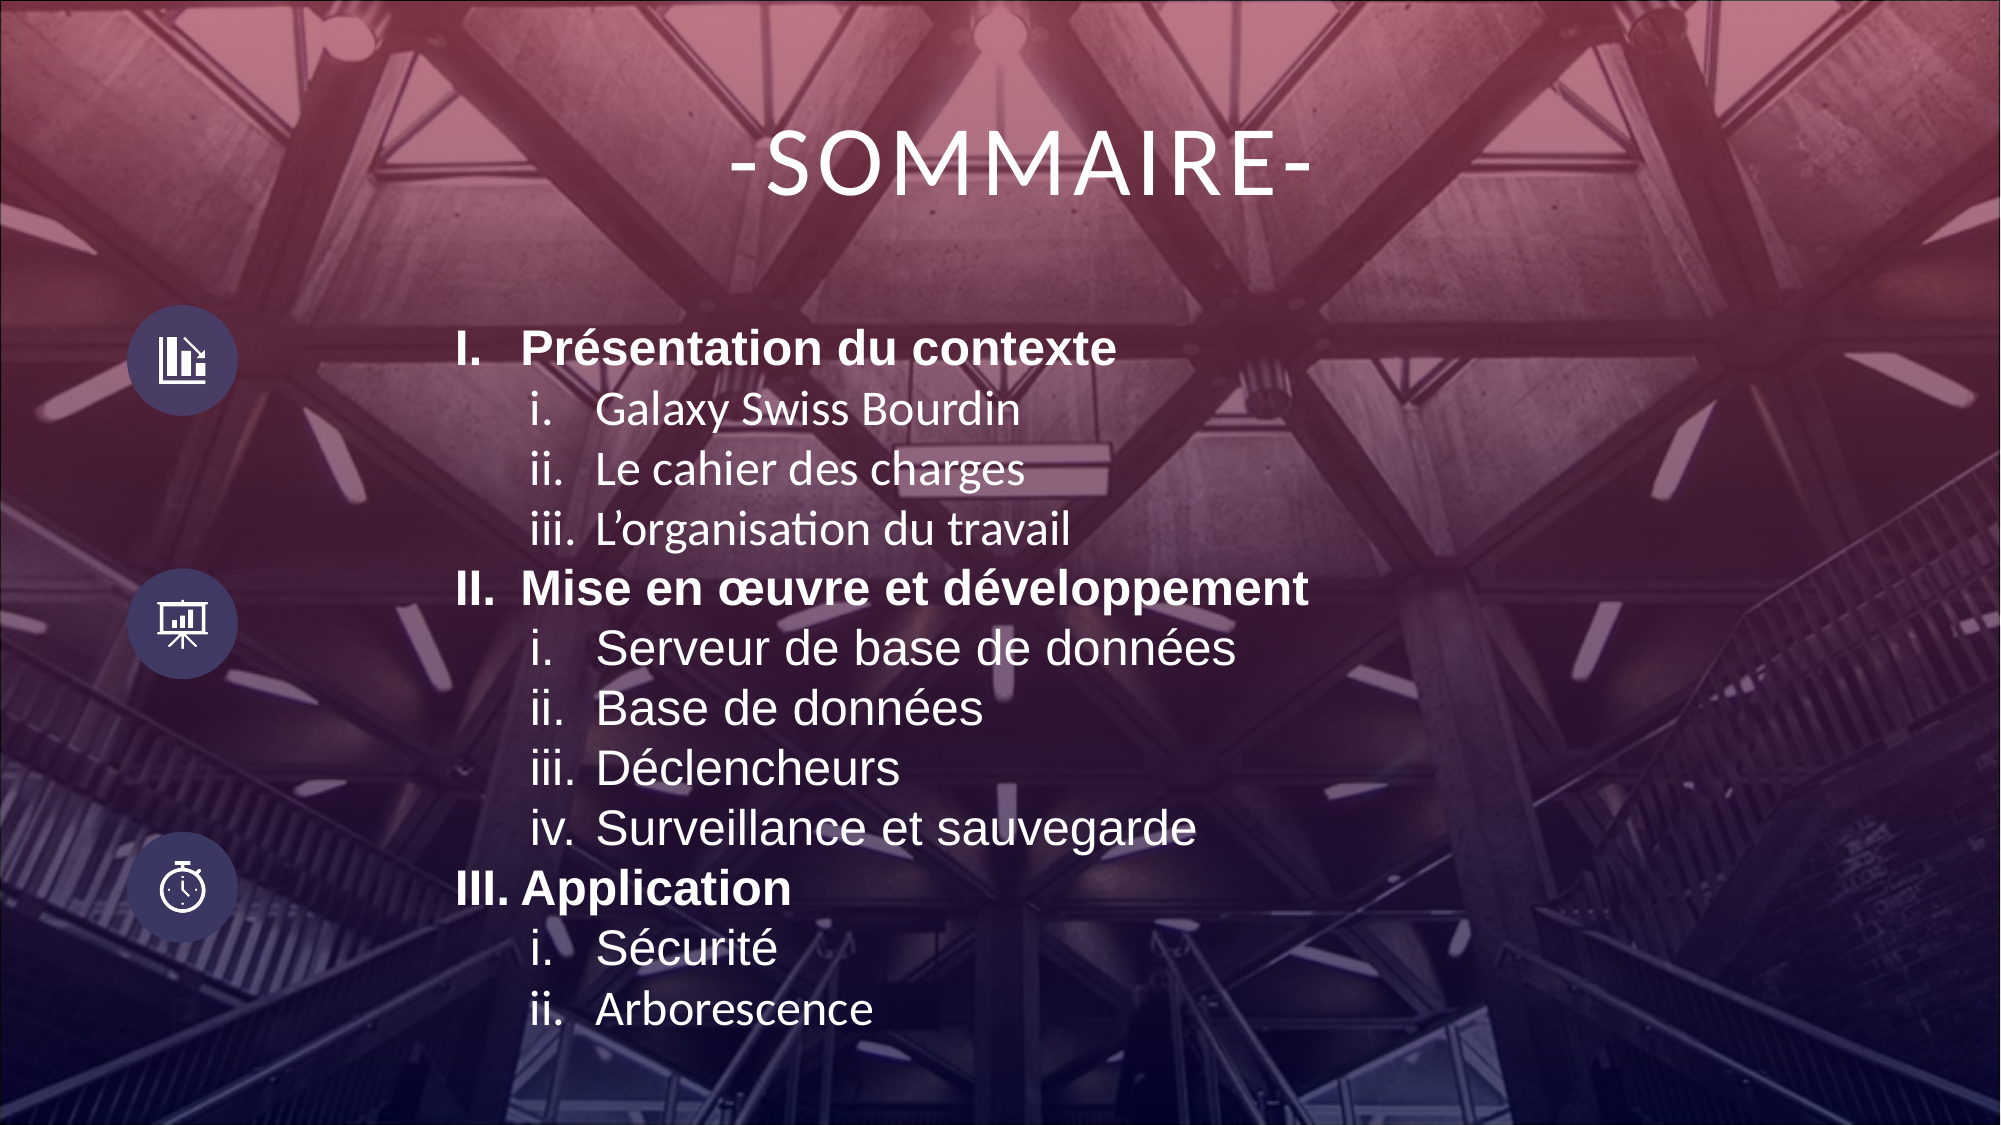

# -SOMMAIRE-
L
N
P
Présentation du contexte
Galaxy Swiss Bourdin
Le cahier des charges
L’organisation du travail
Mise en œuvre et développement
Serveur de base de données
Base de données
Déclencheurs
Surveillance et sauvegarde
Application
Sécurité
Arborescence